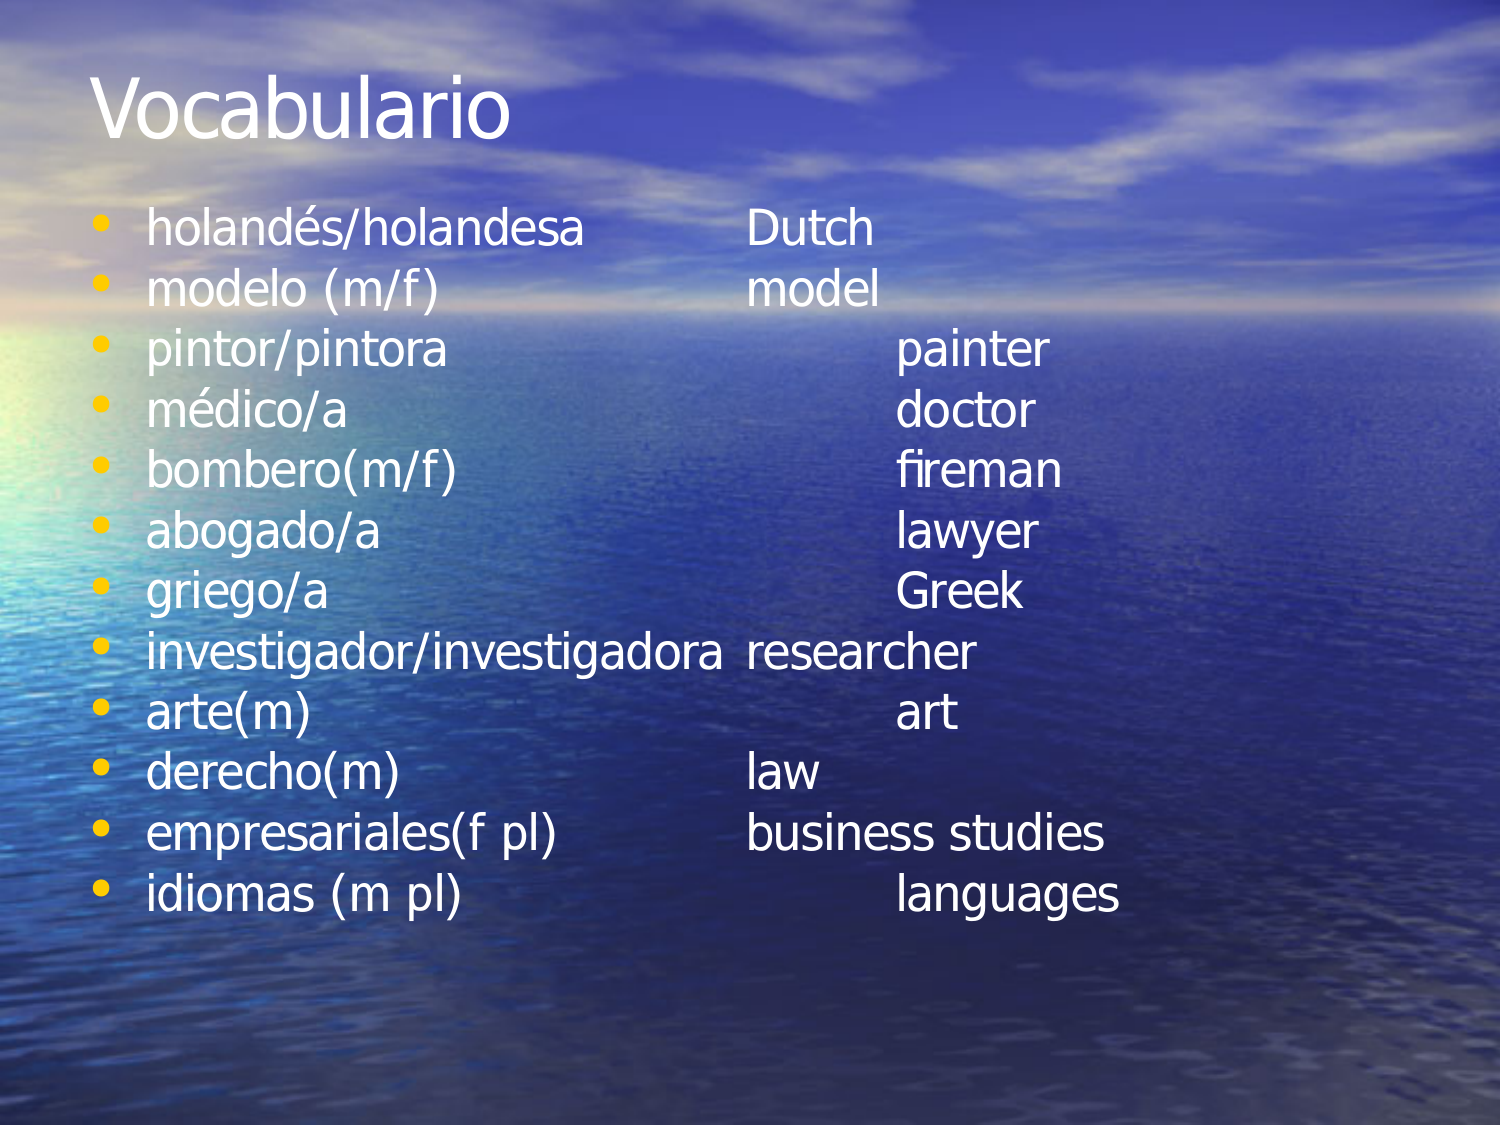

Vocabulario
holandés/holandesa		Dutch
modelo (m/f)			model
pintor/pintora			painter
médico/a 				doctor
bombero(m/f)			fireman
abogado/a				lawyer
griego/a				Greek
investigador/investigadora	researcher
arte(m)				art
derecho(m)			law
empresariales(f pl)		business studies
idiomas (m pl)			languages